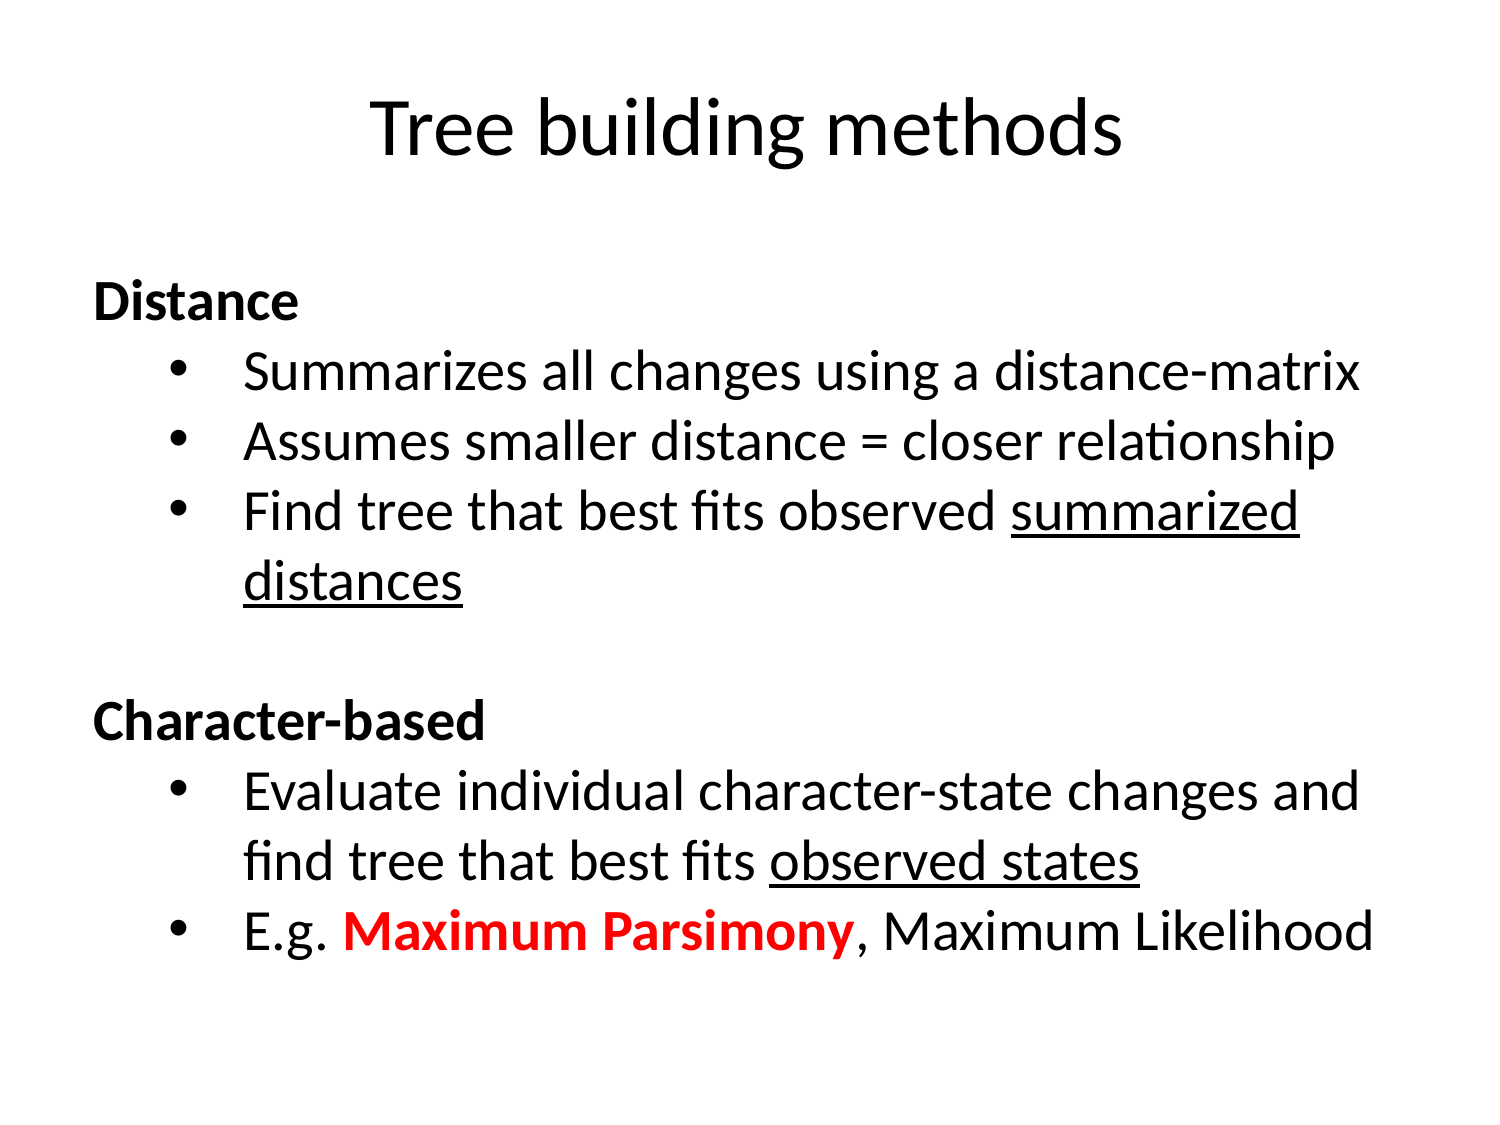

Tree building methods
Distance
Summarizes all changes using a distance-matrix
Assumes smaller distance = closer relationship
Find tree that best fits observed summarized distances

Character-based
Evaluate individual character-state changes and find tree that best fits observed states
E.g. Maximum Parsimony, Maximum Likelihood